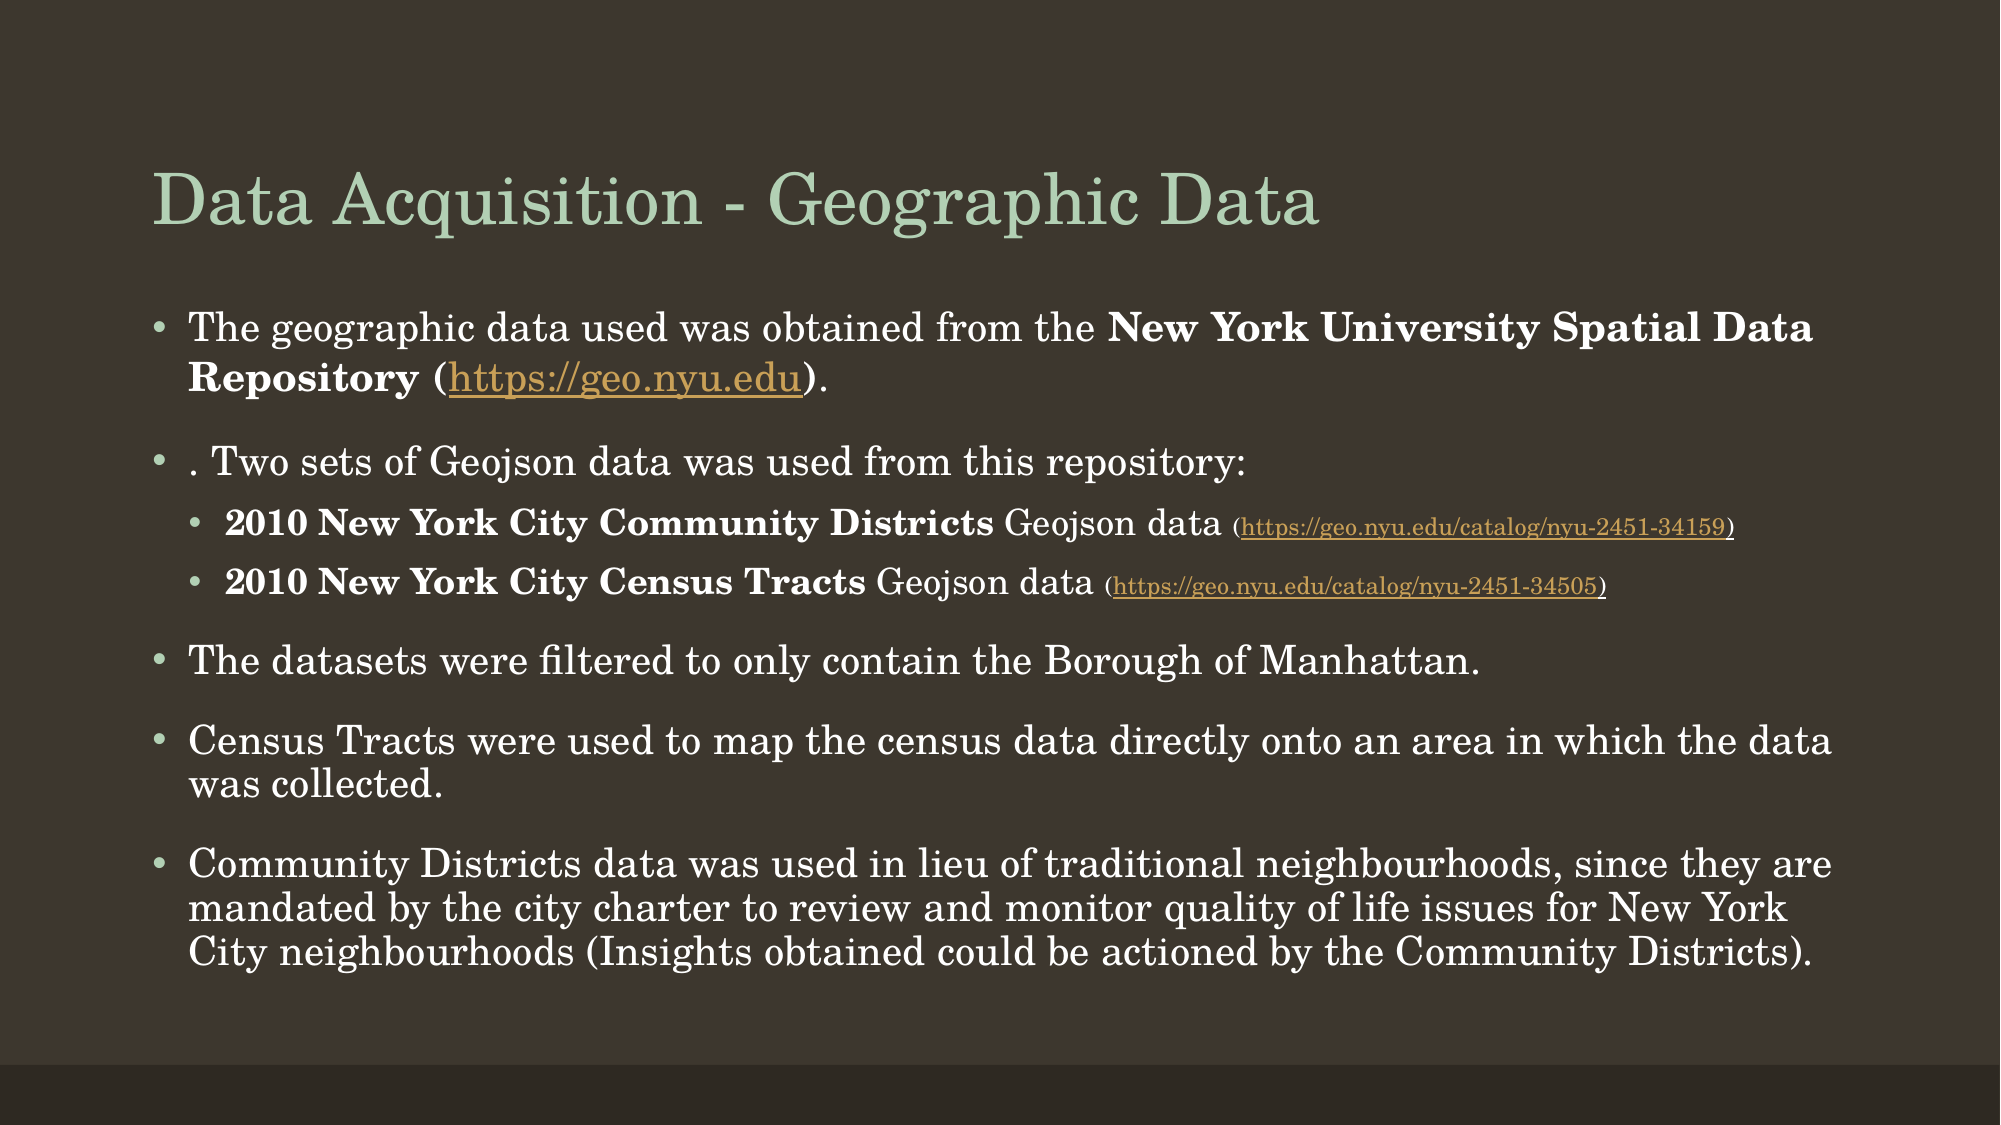

# Data Acquisition - Geographic Data
The geographic data used was obtained from the New York University Spatial Data Repository (https://geo.nyu.edu).
. Two sets of Geojson data was used from this repository:
2010 New York City Community Districts Geojson data (https://geo.nyu.edu/catalog/nyu-2451-34159)
2010 New York City Census Tracts Geojson data (https://geo.nyu.edu/catalog/nyu-2451-34505)
The datasets were filtered to only contain the Borough of Manhattan.
Census Tracts were used to map the census data directly onto an area in which the data was collected.
Community Districts data was used in lieu of traditional neighbourhoods, since they are mandated by the city charter to review and monitor quality of life issues for New York City neighbourhoods (Insights obtained could be actioned by the Community Districts).